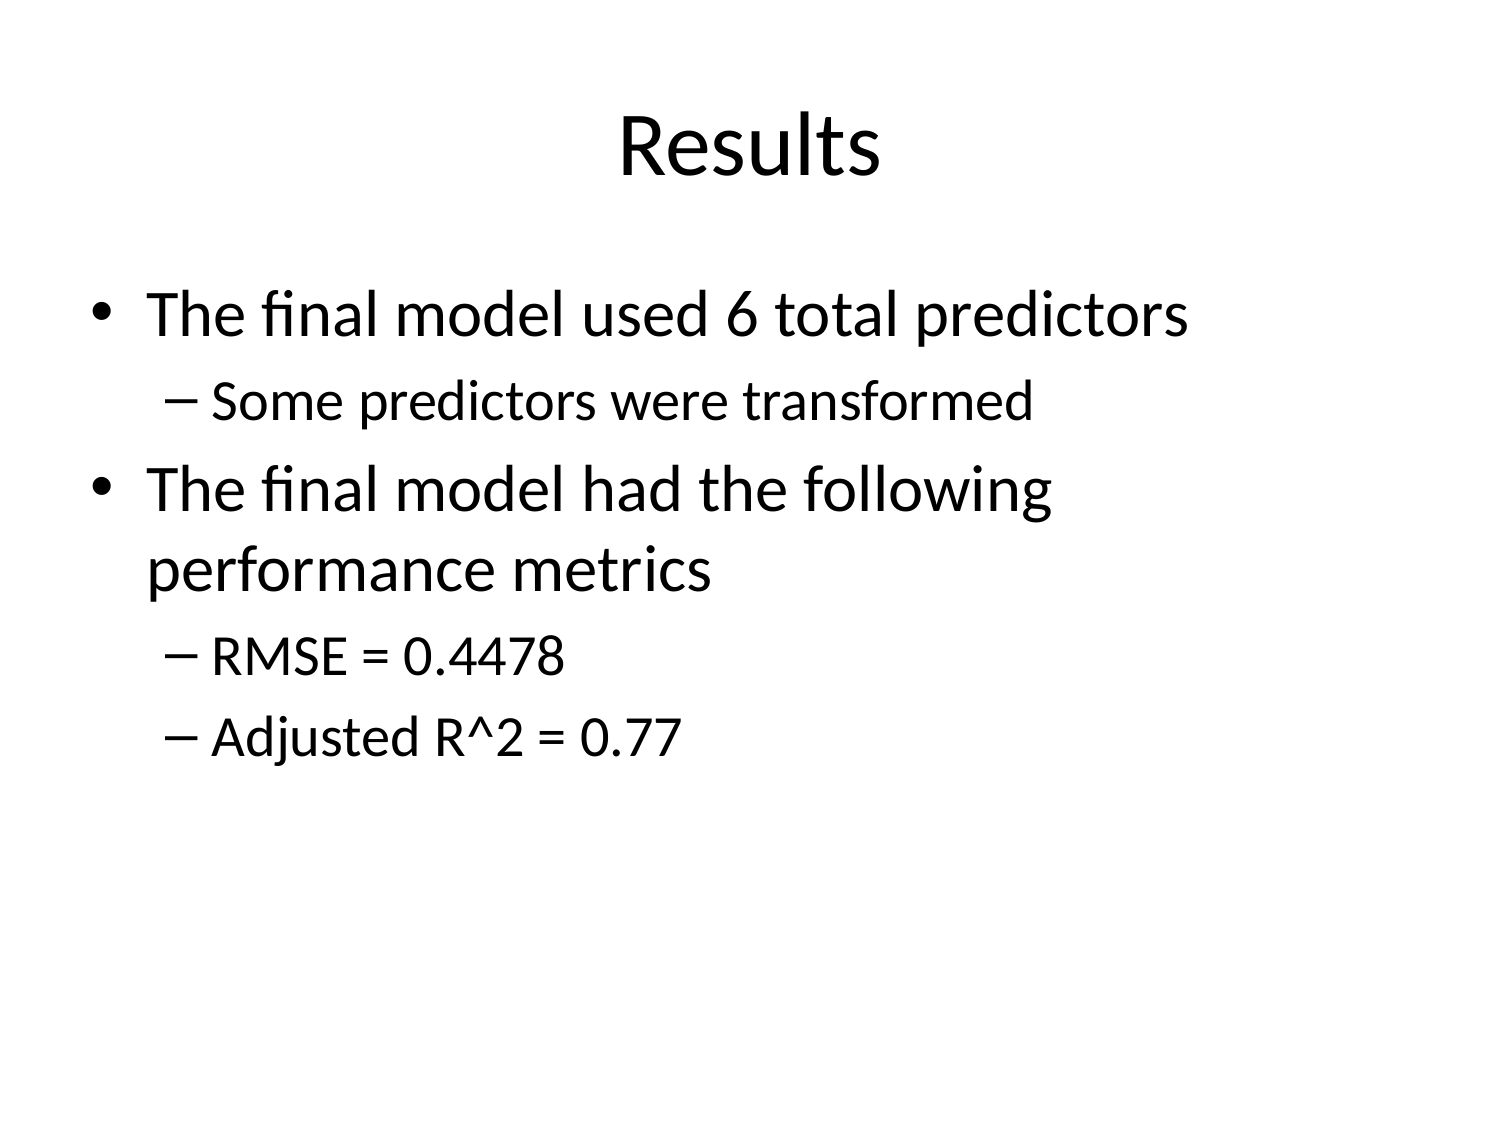

# Results
The final model used 6 total predictors
Some predictors were transformed
The final model had the following performance metrics
RMSE = 0.4478
Adjusted R^2 = 0.77